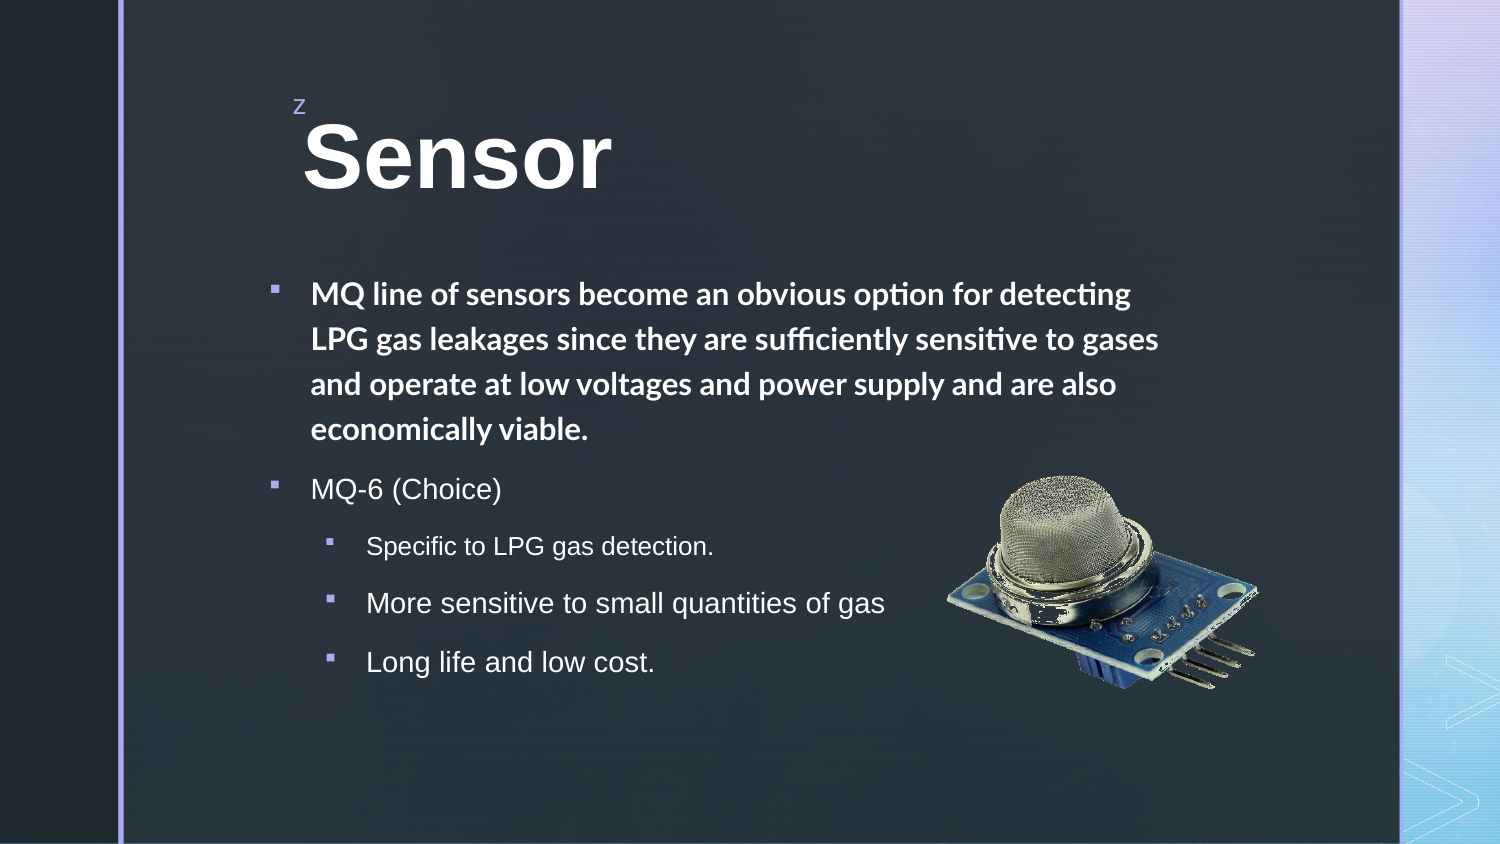

# Sensor
MQ line of sensors become an obvious option for detecting LPG gas leakages since they are sufficiently sensitive to gases and operate at low voltages and power supply and are also economically viable.
MQ-6 (Choice)
Specific to LPG gas detection.
More sensitive to small quantities of gas
Long life and low cost.